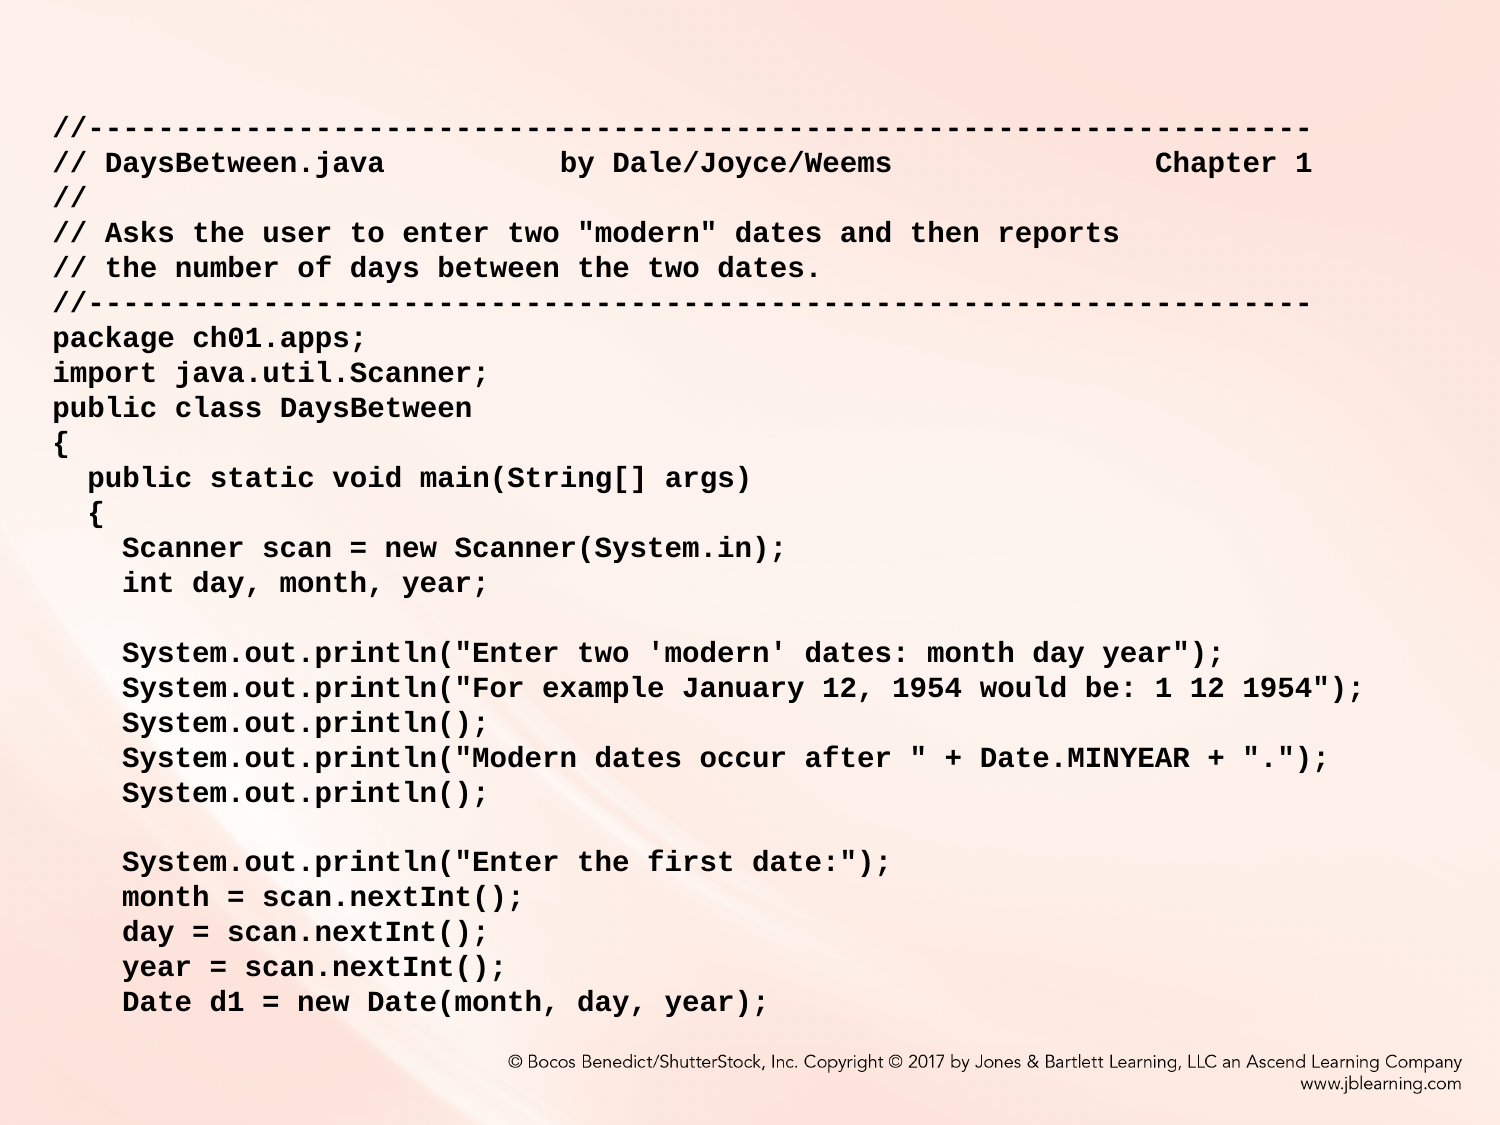

//----------------------------------------------------------------------
// DaysBetween.java          by Dale/Joyce/Weems               Chapter 1
//
// Asks the user to enter two "modern" dates and then reports
// the number of days between the two dates.
//----------------------------------------------------------------------
package ch01.apps;
import java.util.Scanner;
public class DaysBetween
{
  public static void main(String[] args)
  {
    Scanner scan = new Scanner(System.in);
    int day, month, year;

    System.out.println("Enter two 'modern' dates: month day year");
    System.out.println("For example January 12, 1954 would be: 1 12 1954");
    System.out.println();
    System.out.println("Modern dates occur after " + Date.MINYEAR + ".");
    System.out.println();

    System.out.println("Enter the first date:");
    month = scan.nextInt();
    day = scan.nextInt();
    year = scan.nextInt();
    Date d1 = new Date(month, day, year);